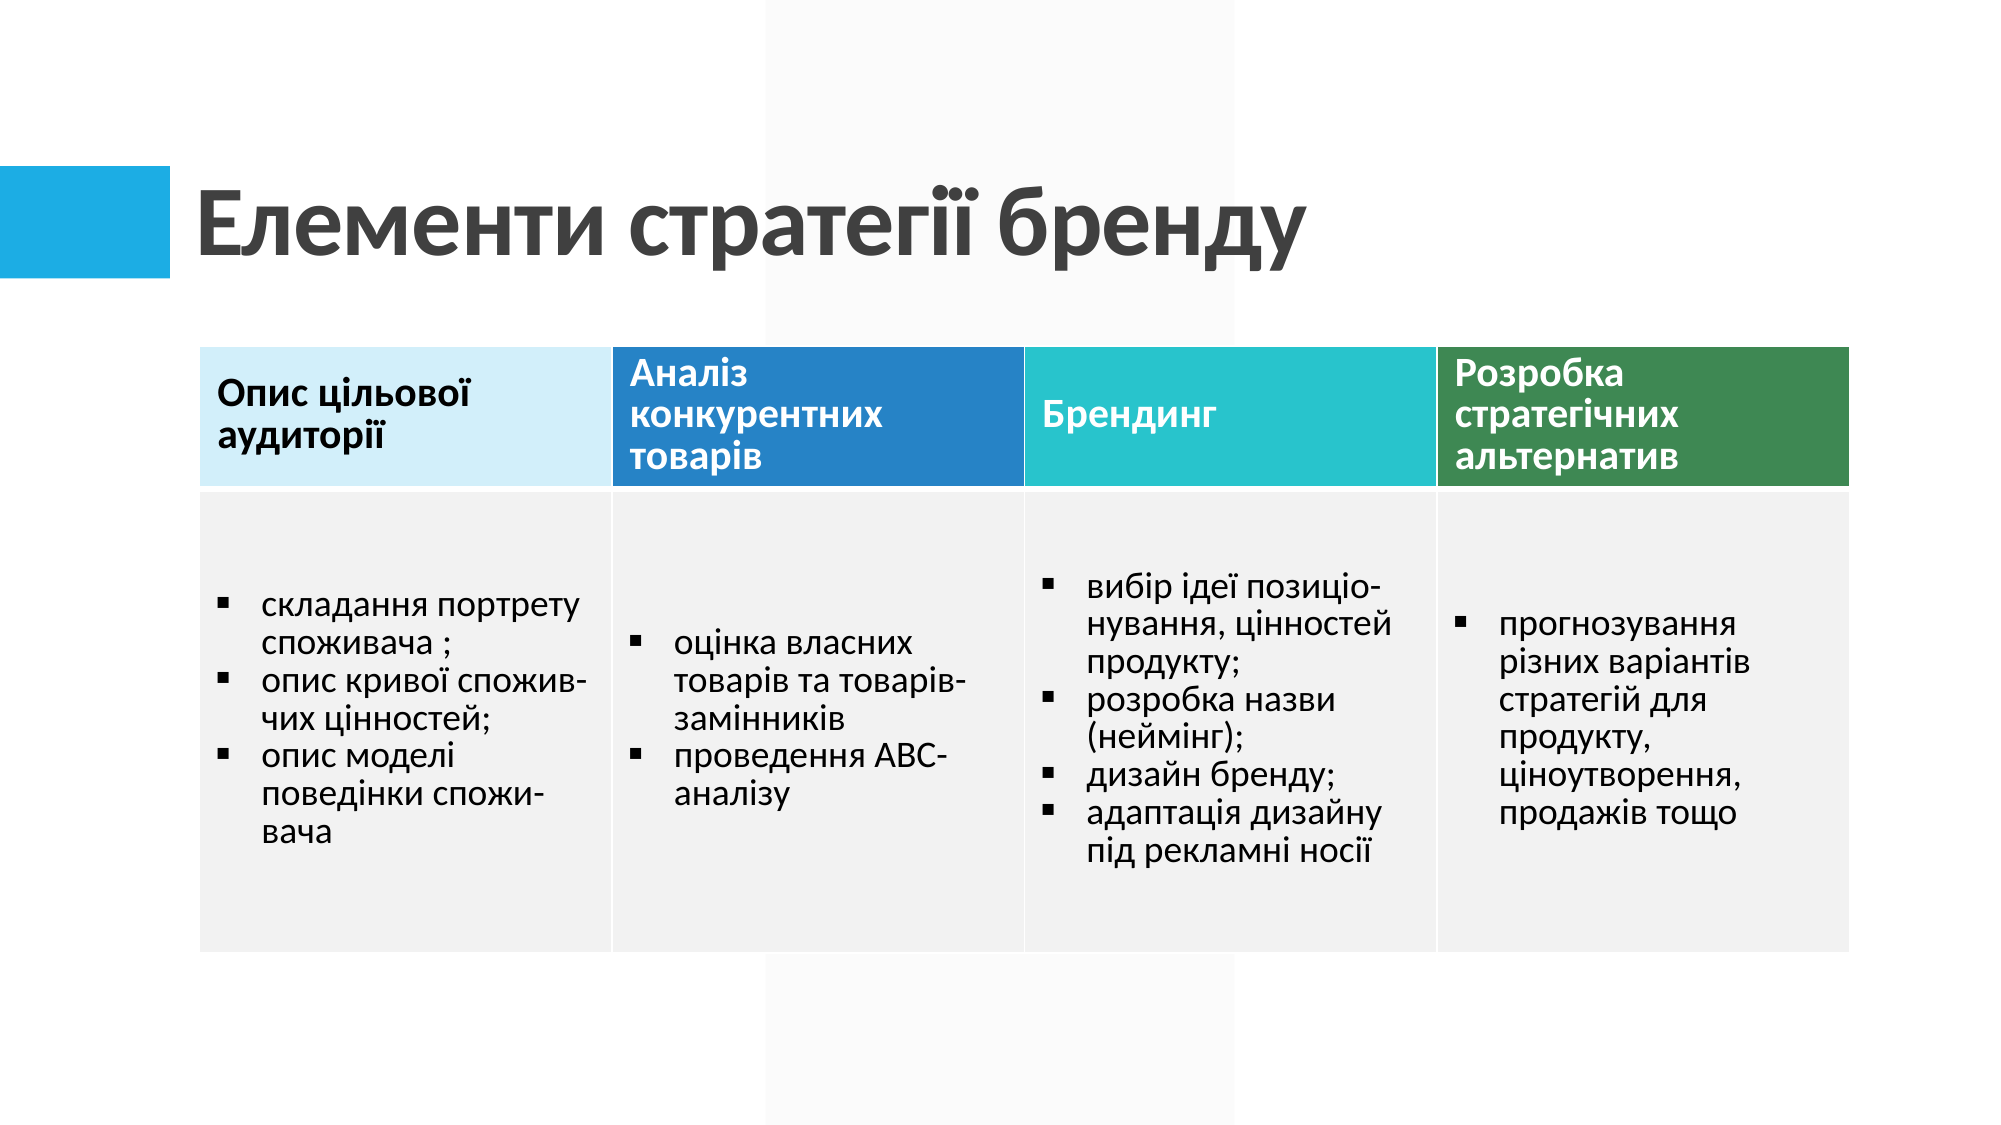

# Елементи стратегії бренду
| Опис цільової аудиторії | Аналіз конкурентних товарів | Брендинг | Розробка стратегічних альтернатив |
| --- | --- | --- | --- |
| складання портрету споживача ; опис кривої спожив-чих цінностей; опис моделі поведінки спожи-вача | оцінка власних товарів та товарів-замінників проведення АВС-аналізу | вибір ідеї позиціо-нування, цінностей продукту;  розробка назви (неймінг); дизайн бренду; адаптація дизайну під рекламні носії | прогнозування різних варіантів стратегій для продукту, ціноутворення, продажів тощо |